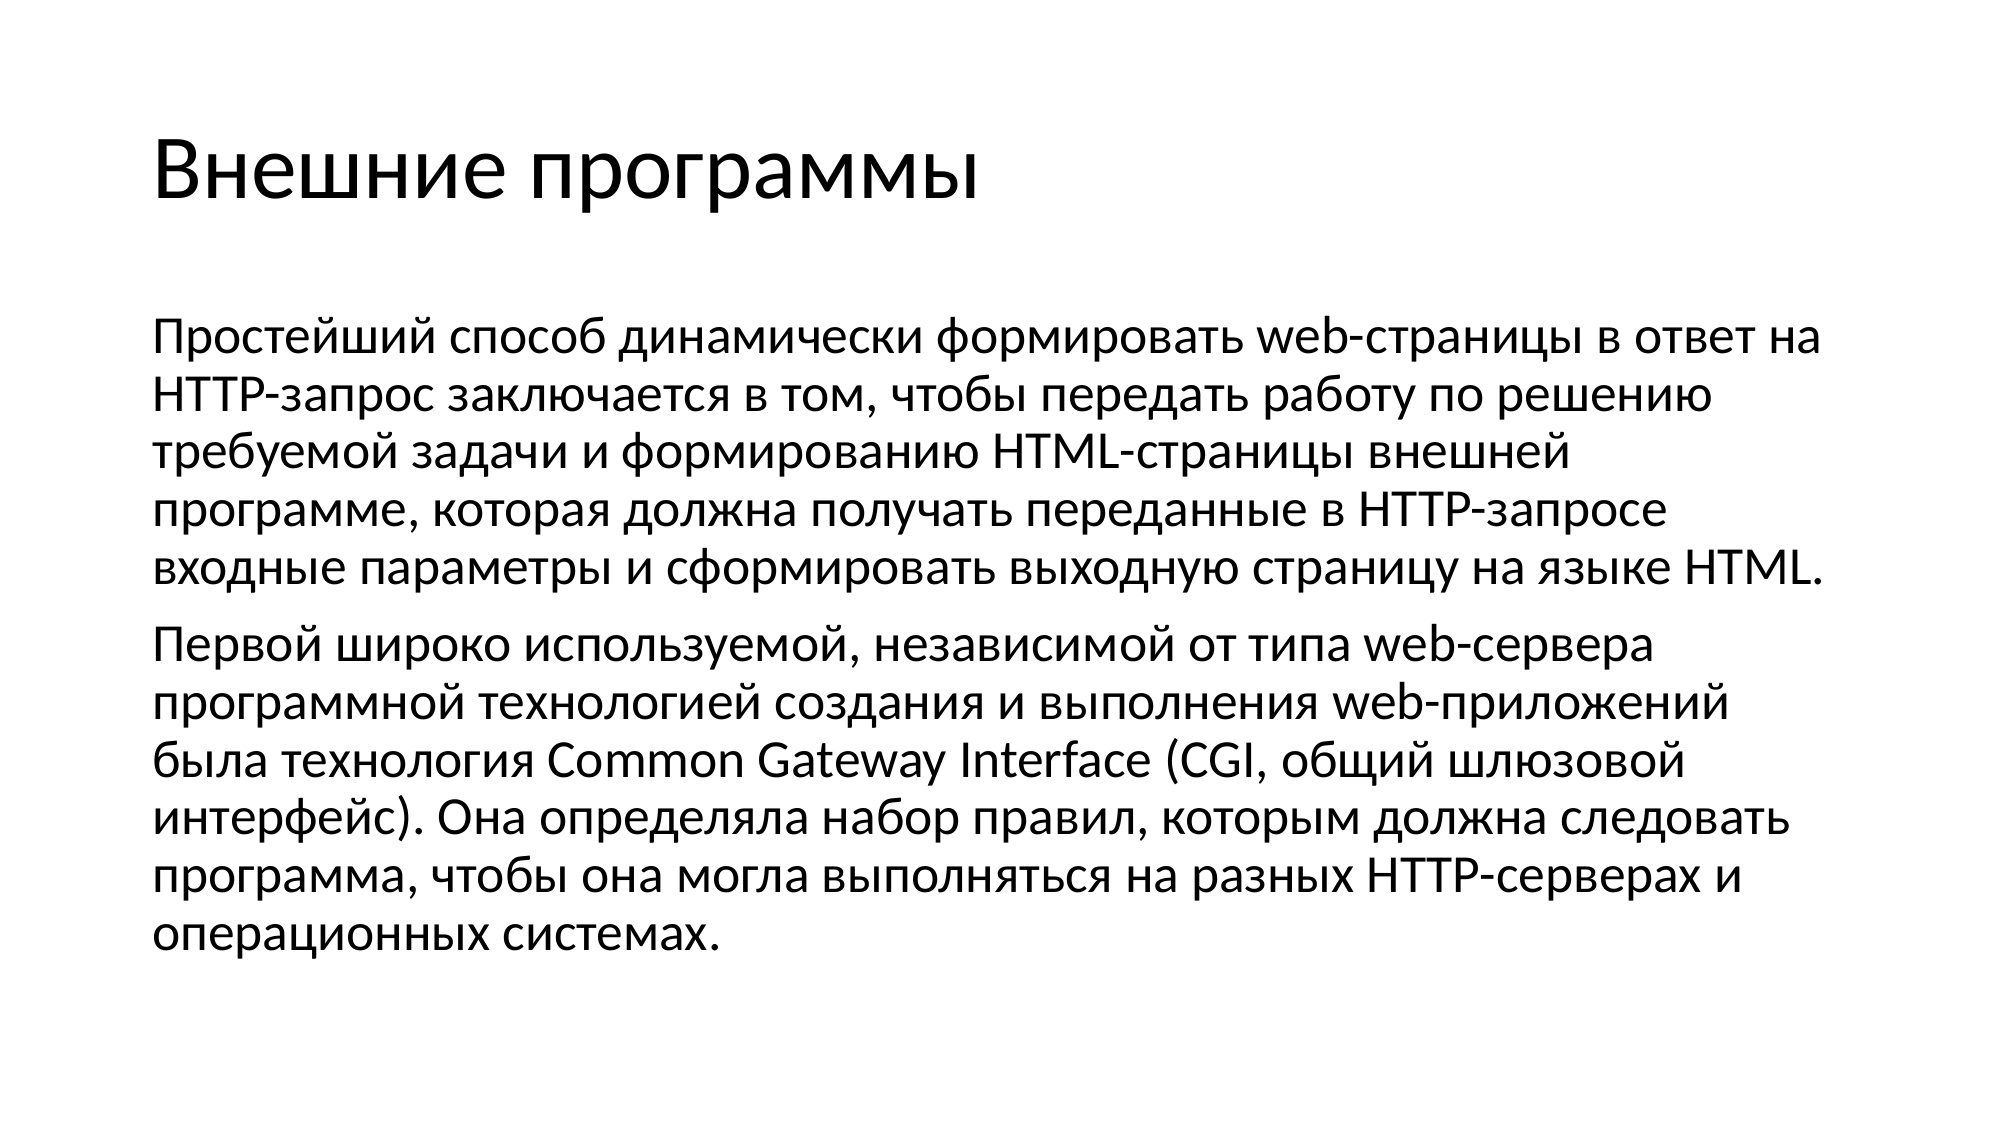

# Внешние программы
Простейший способ динамически формировать web-страницы в ответ на HTTP-запрос заключается в том, чтобы передать работу по решению требуемой задачи и формированию HTML-страницы внешней программе, которая должна получать переданные в HTTP-запросе входные параметры и сформировать выходную страницу на языке HTML.
Первой широко используемой, независимой от типа web-сервера программной технологией создания и выполнения web-приложений была технология Common Gateway Interface (CGI, общий шлюзовой интерфейс). Она определяла набор правил, которым должна следовать программа, чтобы она могла выполняться на разных НТТР-серверах и операционных системах.